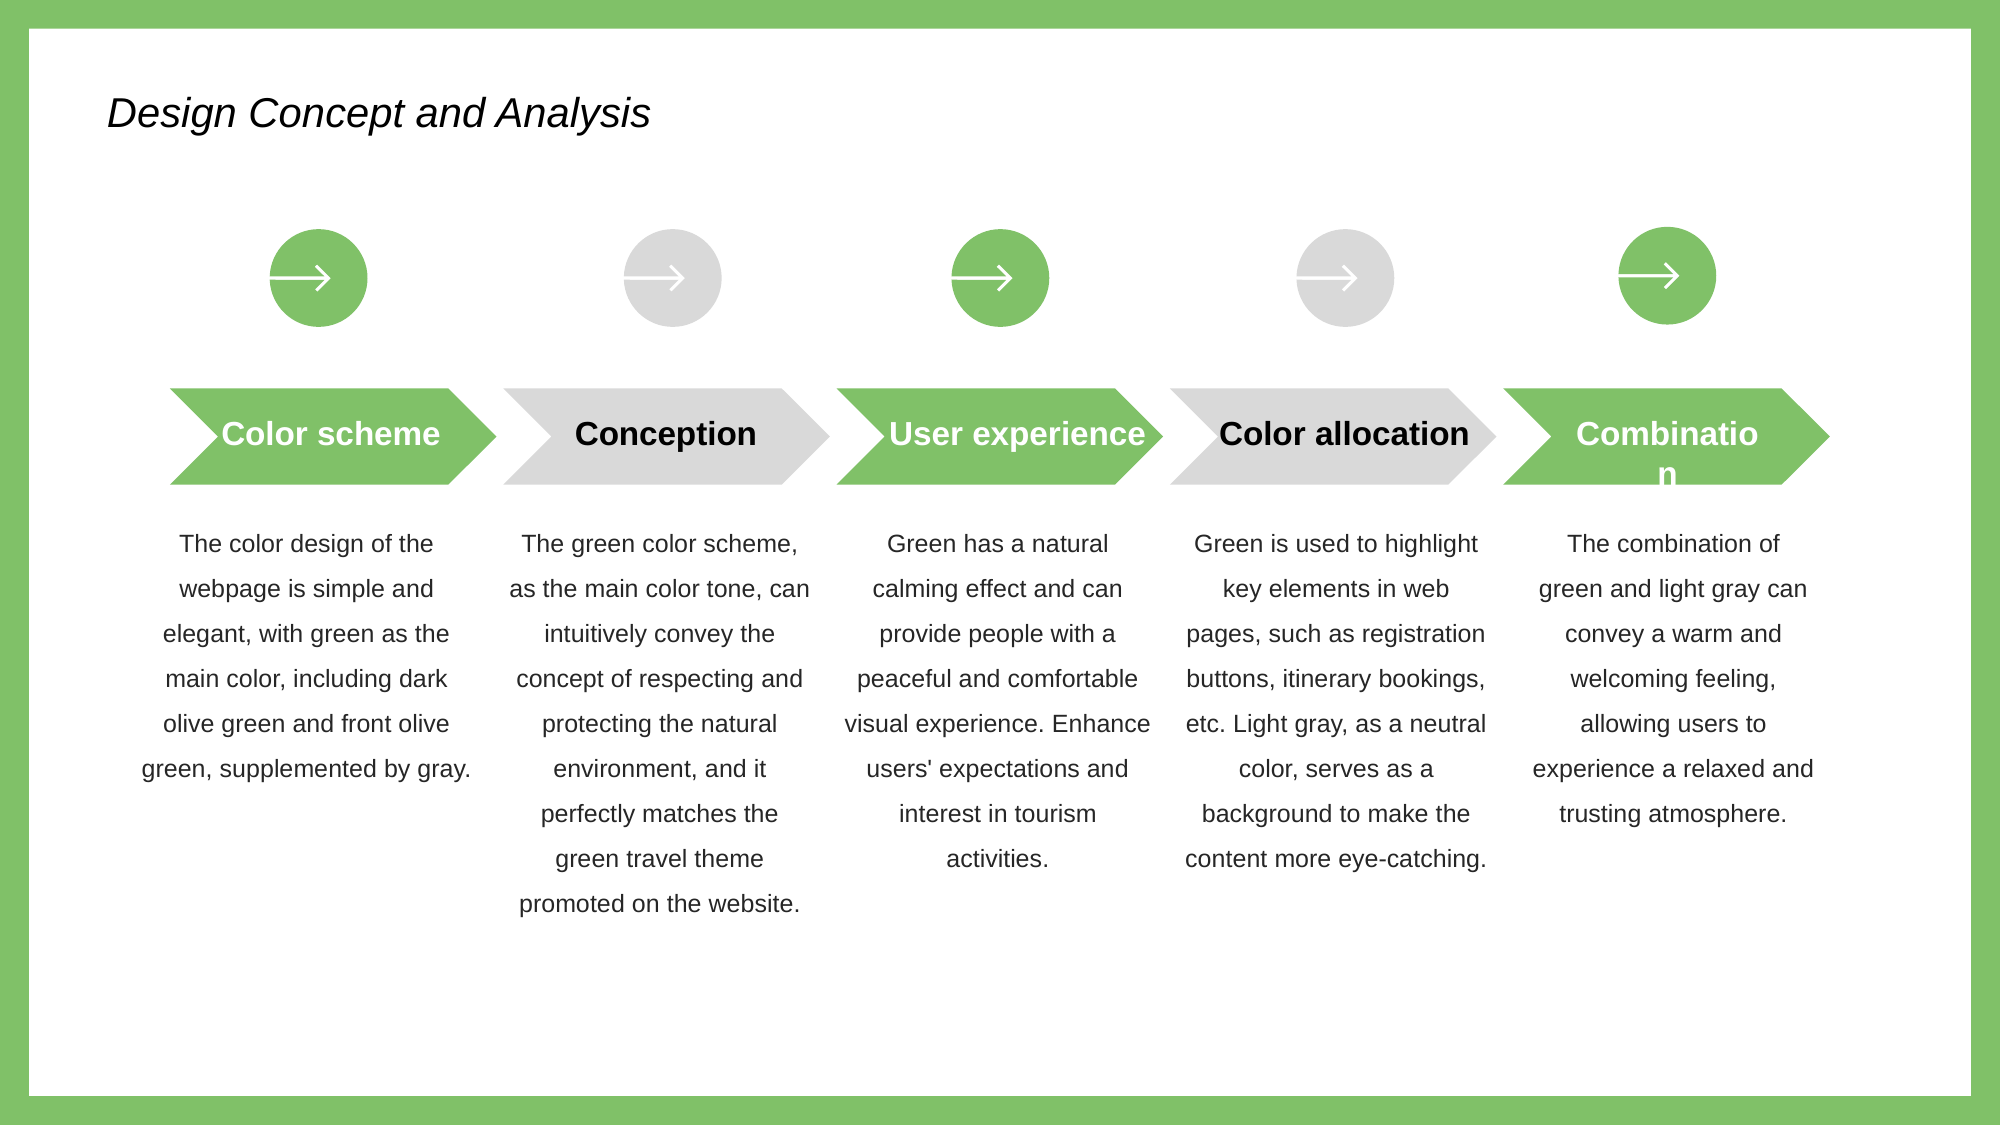

Design Concept and Analysis

Color scheme
Conception
User experience
Color allocation
Combination
The color design of the webpage is simple and elegant, with green as the main color, including dark olive green and front olive green, supplemented by gray.
The green color scheme, as the main color tone, can intuitively convey the concept of respecting and protecting the natural environment, and it perfectly matches the green travel theme promoted on the website.

Green has a natural calming effect and can provide people with a peaceful and comfortable visual experience. Enhance users' expectations and interest in tourism activities.

Green is used to highlight key elements in web pages, such as registration buttons, itinerary bookings, etc. Light gray, as a neutral color, serves as a background to make the content more eye-catching.

The combination of green and light gray can convey a warm and welcoming feeling, allowing users to experience a relaxed and trusting atmosphere.